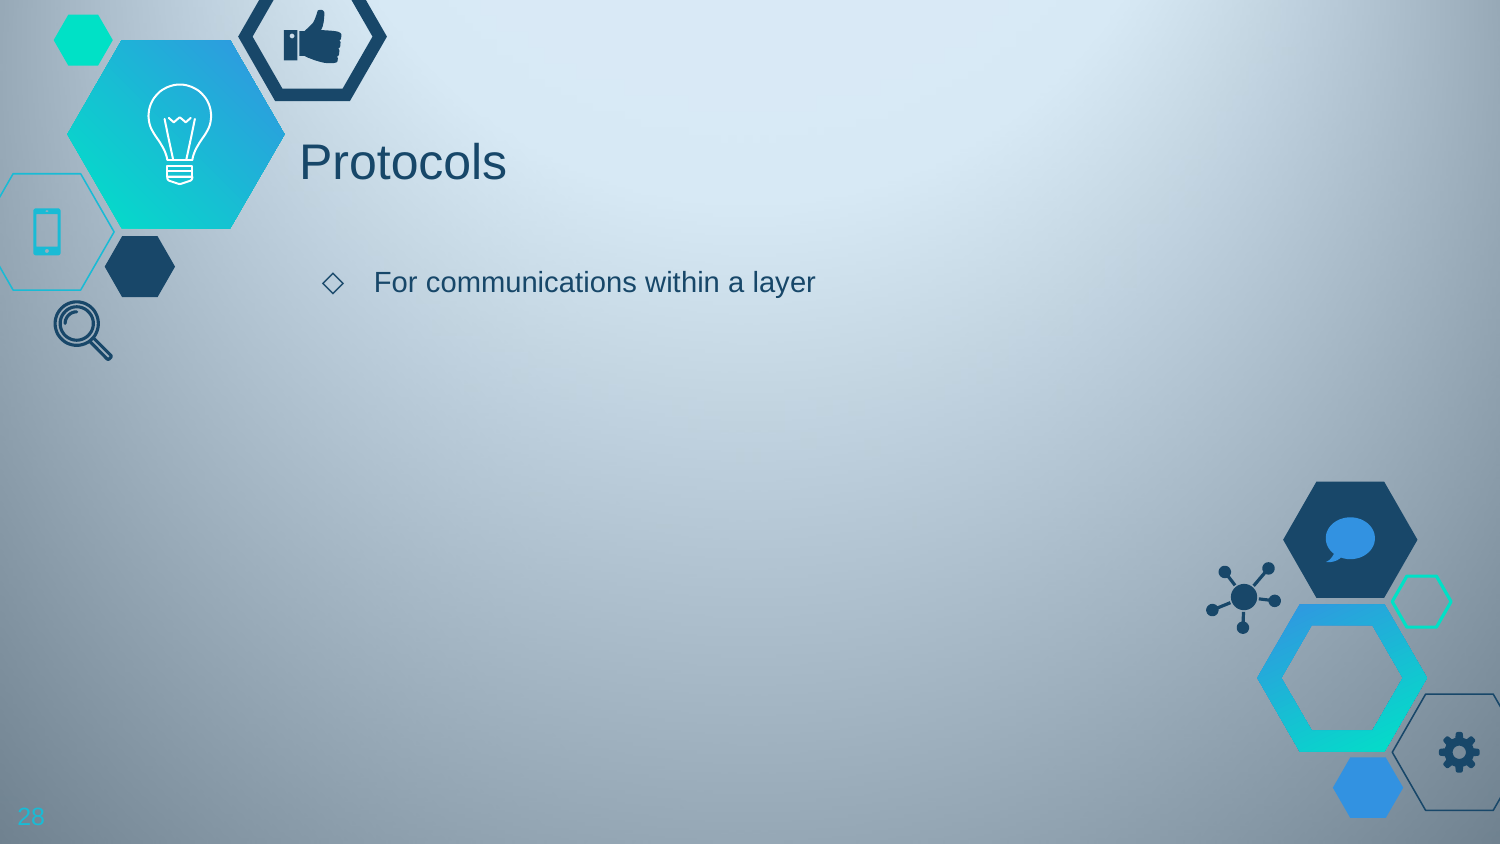

# Protocols
For communications within a layer
28